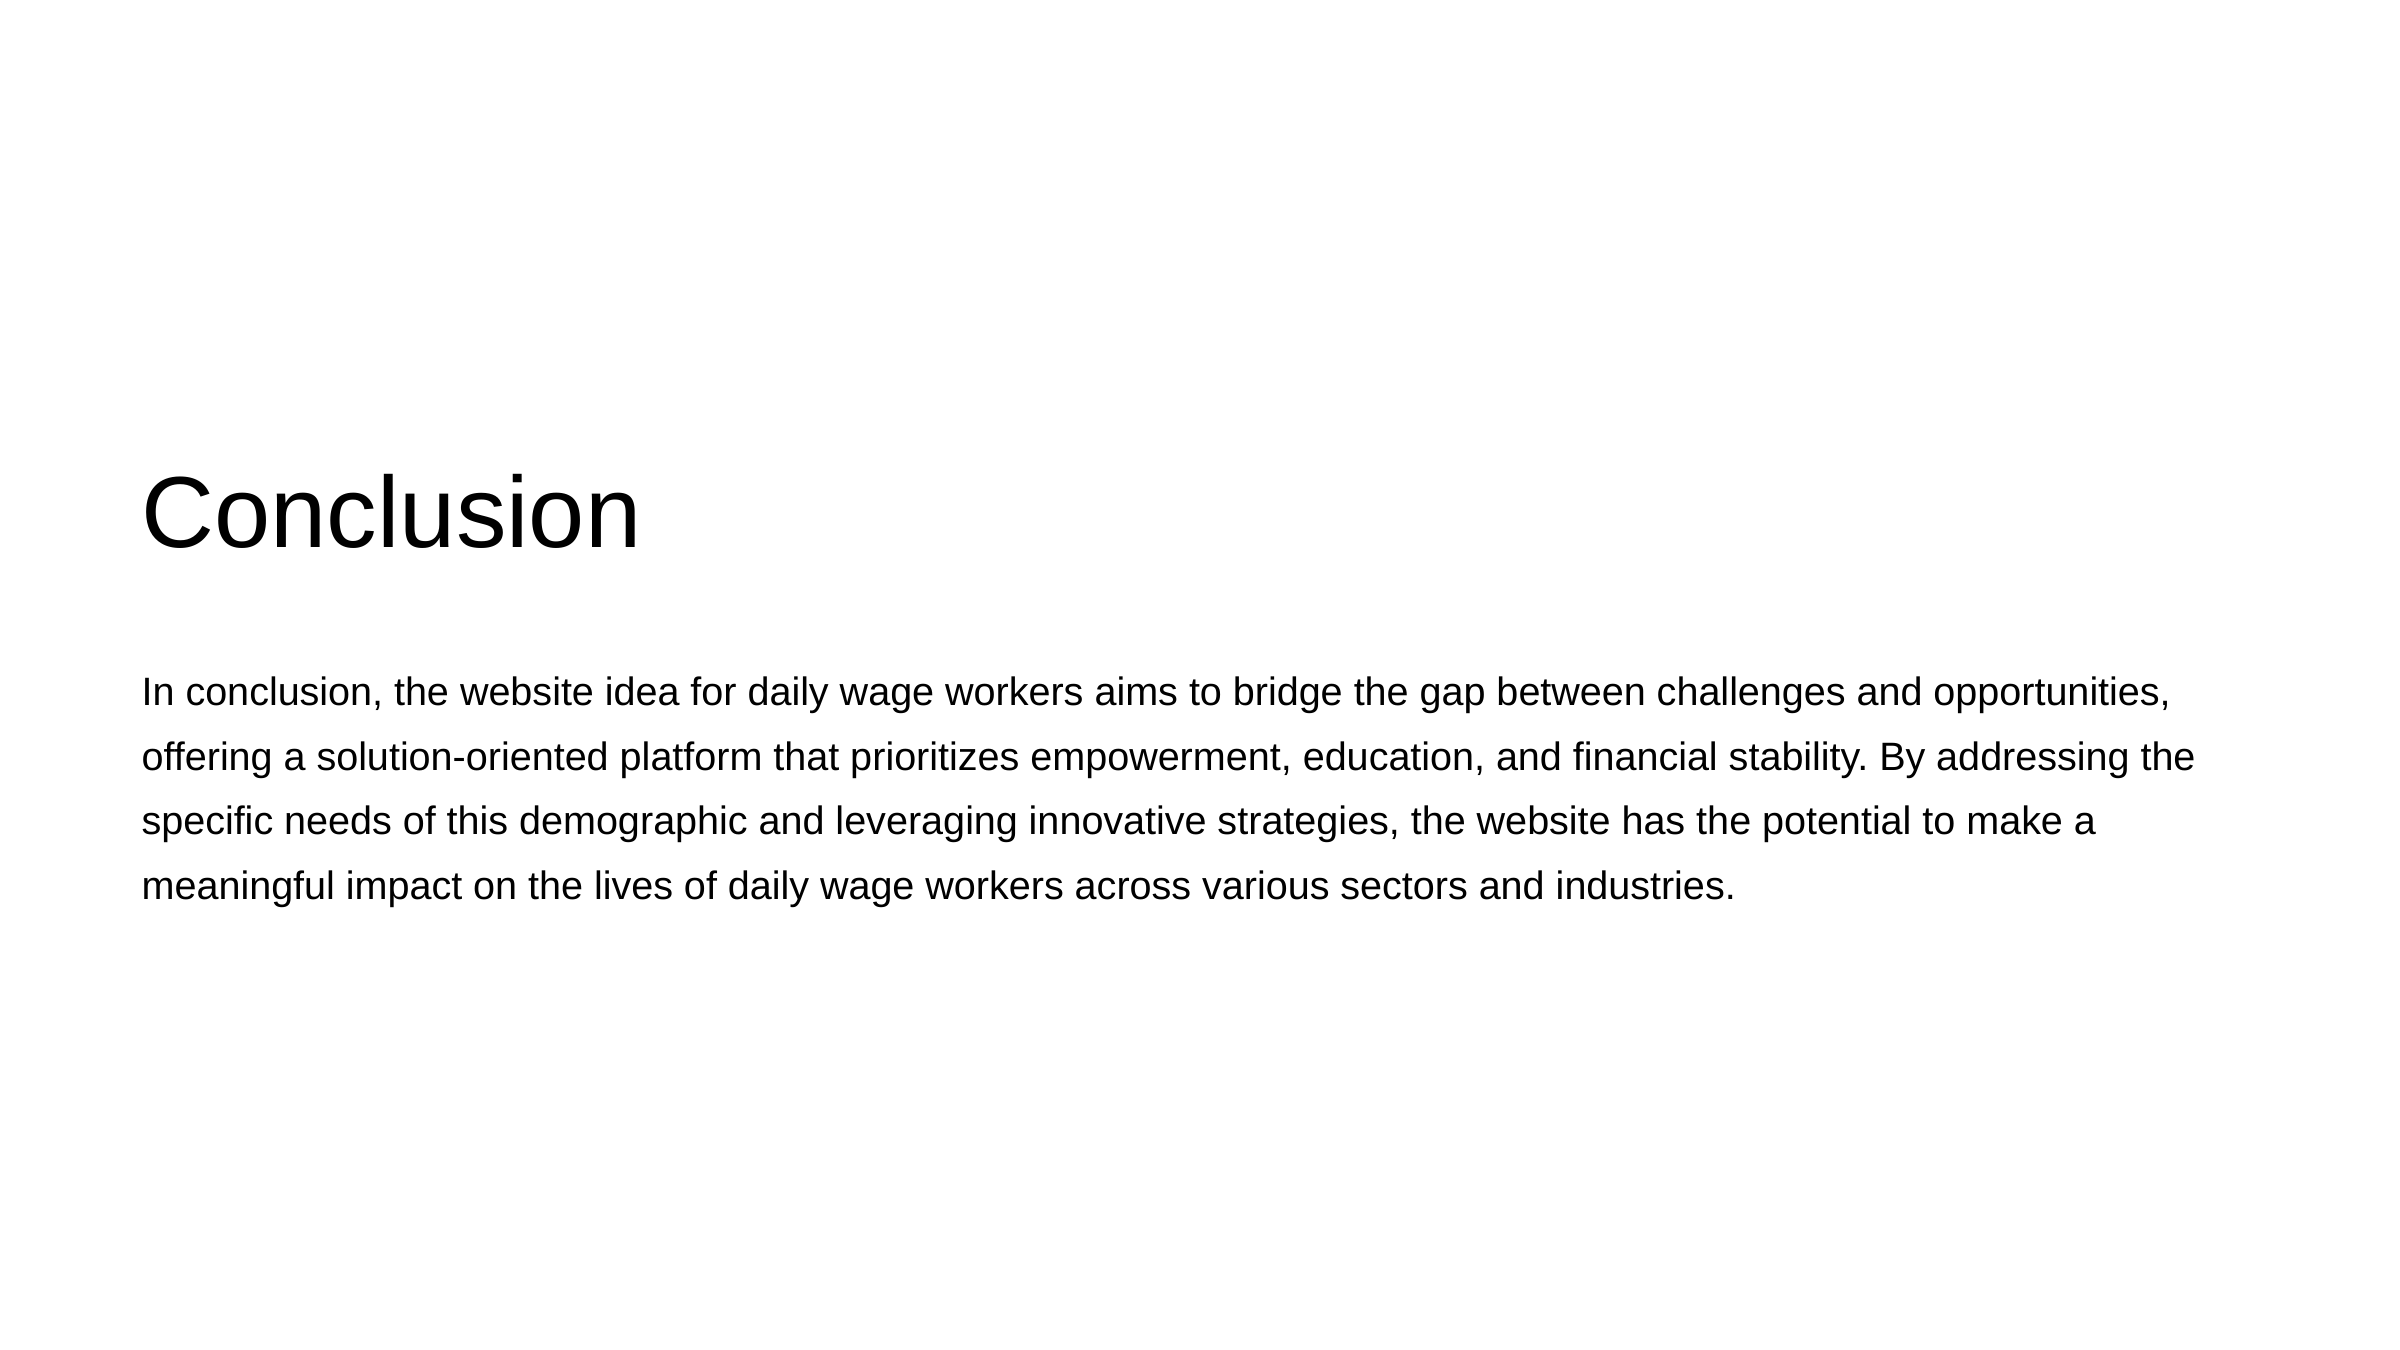

Conclusion
In conclusion, the website idea for daily wage workers aims to bridge the gap between challenges and opportunities, offering a solution-oriented platform that prioritizes empowerment, education, and financial stability. By addressing the specific needs of this demographic and leveraging innovative strategies, the website has the potential to make a meaningful impact on the lives of daily wage workers across various sectors and industries.